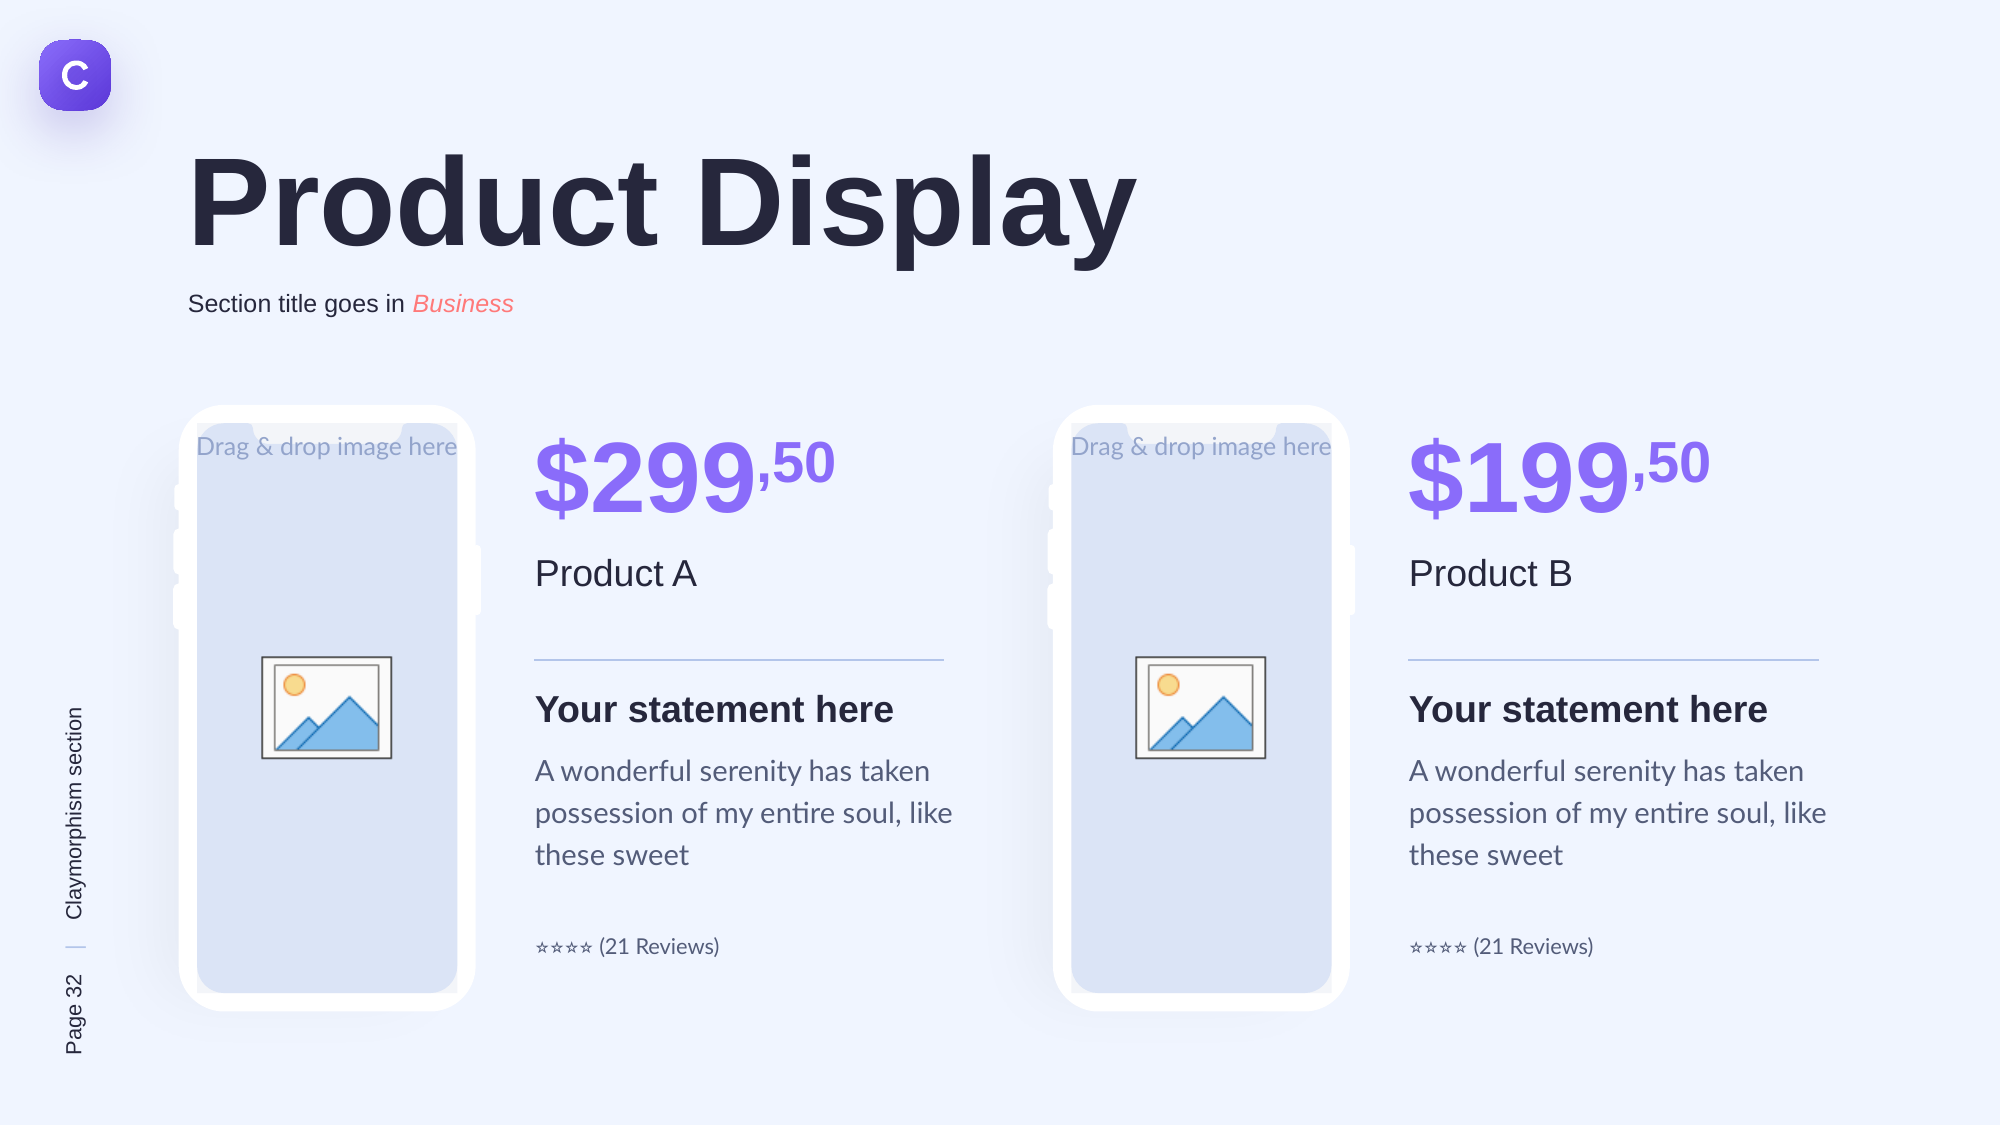

Product Display
Section title goes in Business

$299,50

$199,50

Product A
Product B
Your statement here
A wonderful serenity has taken possession of my entire soul, like these sweet
Your statement here
A wonderful serenity has taken possession of my entire soul, like these sweet
⭐⭐⭐⭐ (21 Reviews)
⭐⭐⭐⭐ (21 Reviews)